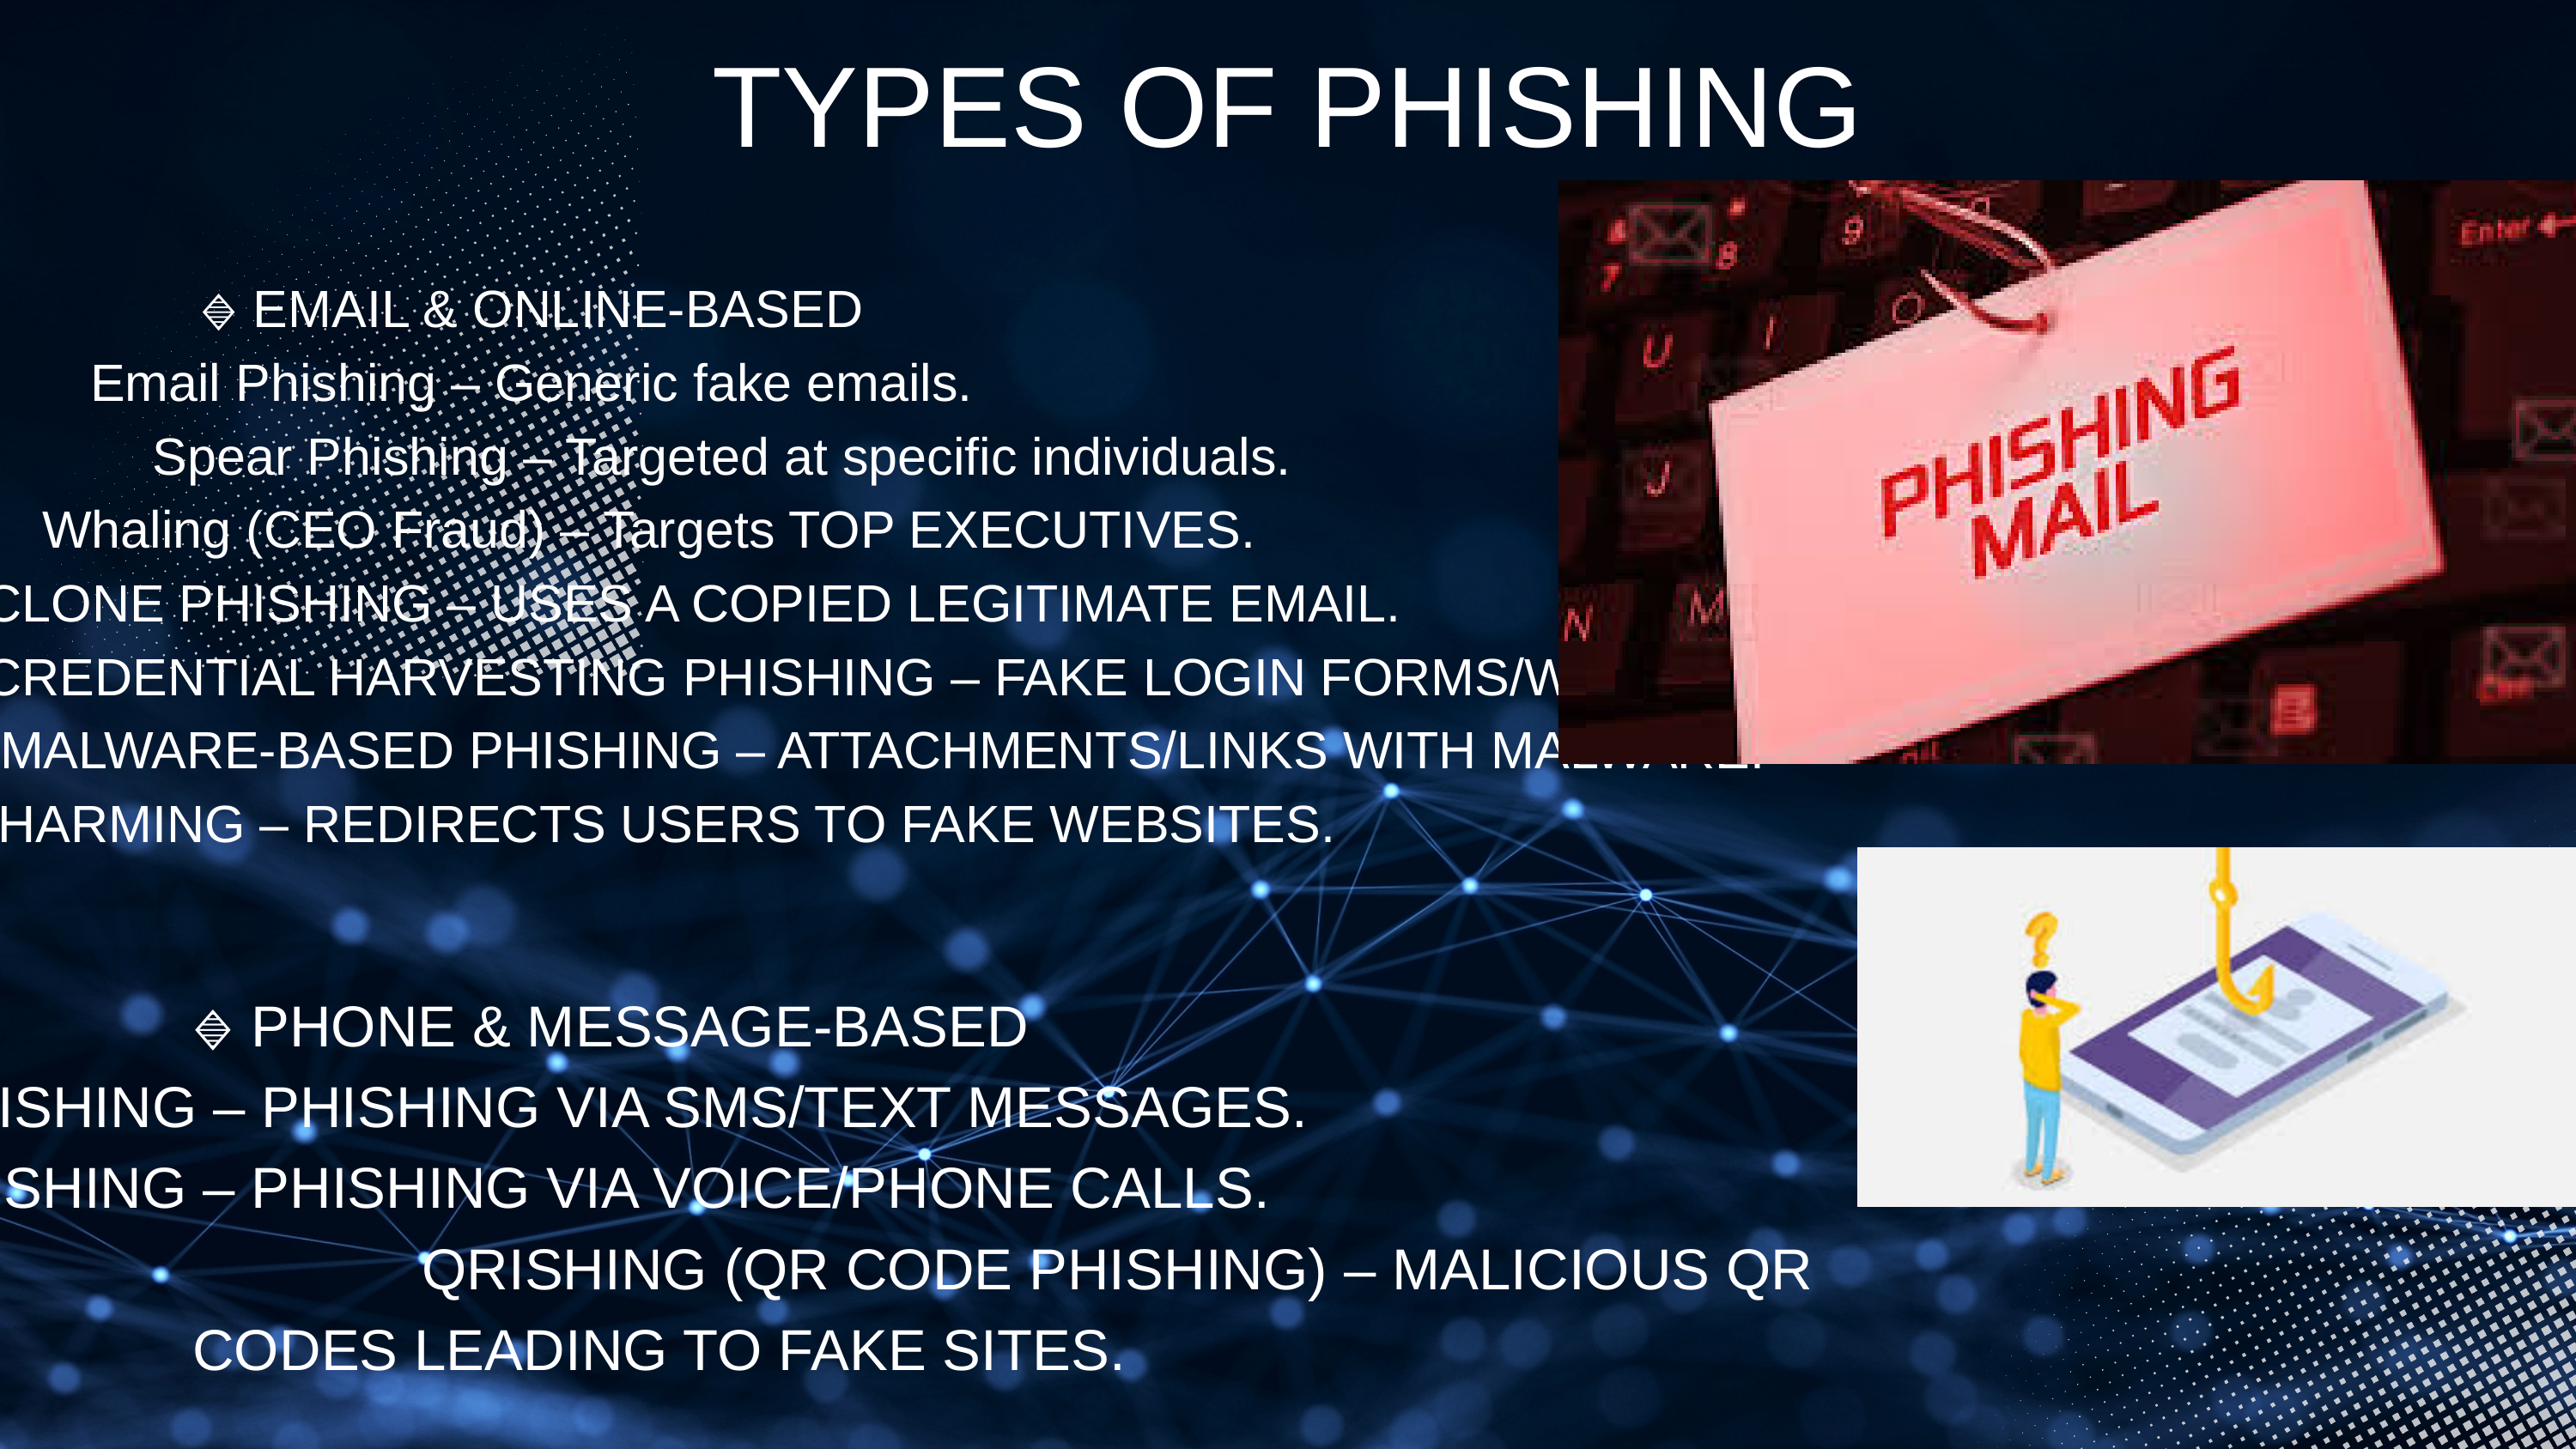

TYPES OF PHISHING

🔹 EMAIL & ONLINE-BASED
Email Phishing – Generic fake emails.
                    Spear Phishing – Targeted at specific individuals.
          Whaling (CEO Fraud) – Targets TOP EXECUTIVES.
                CLONE PHISHING – USES A COPIED LEGITIMATE EMAIL.
                                            CREDENTIAL HARVESTING PHISHING – FAKE LOGIN FORMS/WEBSITES.
                                          MALWARE-BASED PHISHING – ATTACHMENTS/LINKS WITH MALWARE.
          PHARMING – REDIRECTS USERS TO FAKE WEBSITES.

🔹 PHONE & MESSAGE-BASED
SMISHING – PHISHING VIA SMS/TEXT MESSAGES.
VISHING – PHISHING VIA VOICE/PHONE CALLS.
                                                         QRISHING (QR CODE PHISHING) – MALICIOUS QR CODES LEADING TO FAKE SITES.